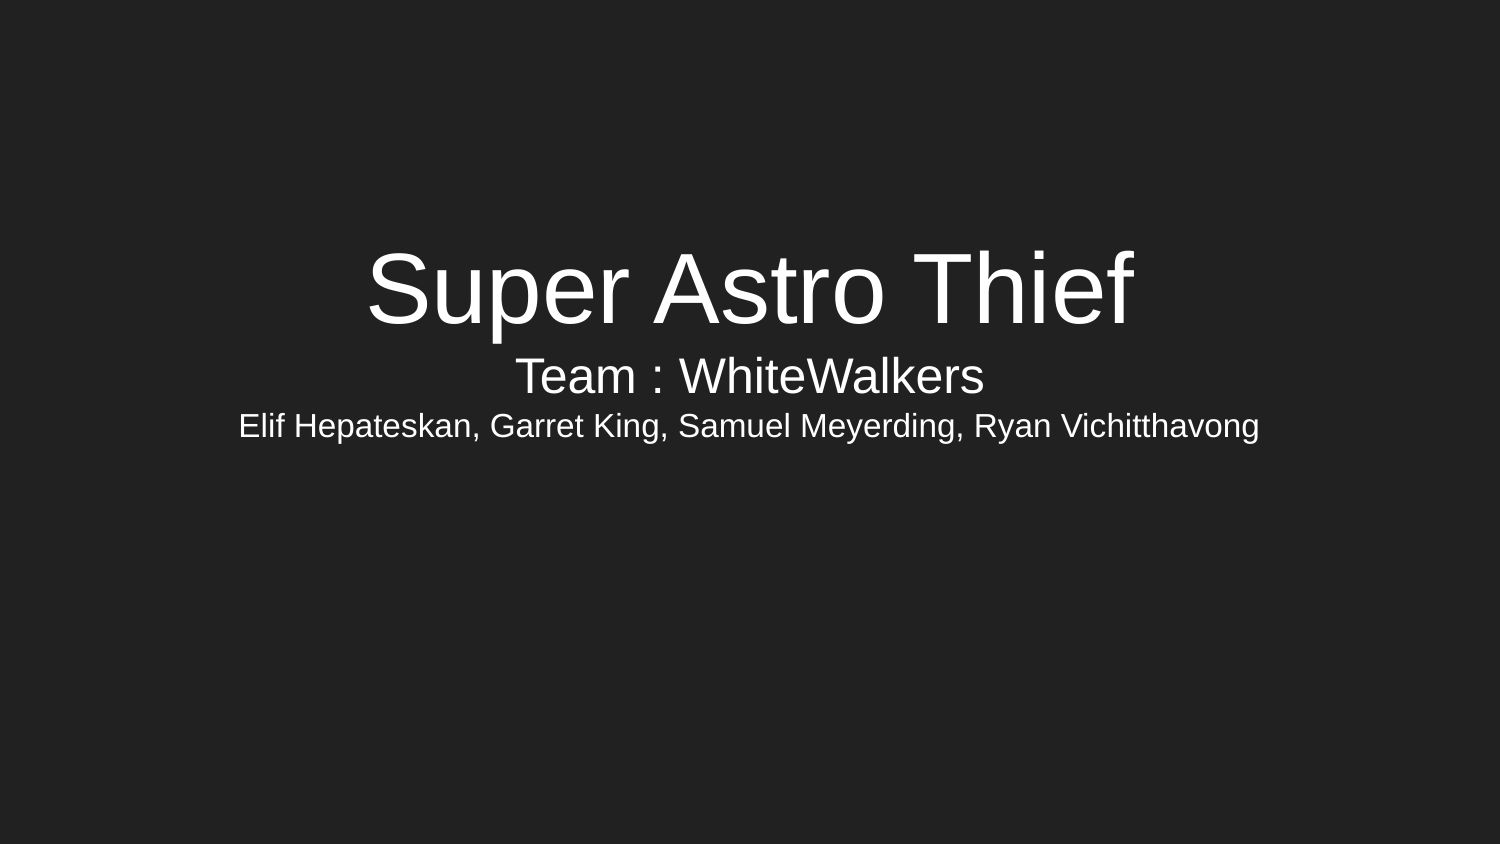

# Super Astro Thief
Team : WhiteWalkers
Elif Hepateskan, Garret King, Samuel Meyerding, Ryan Vichitthavong